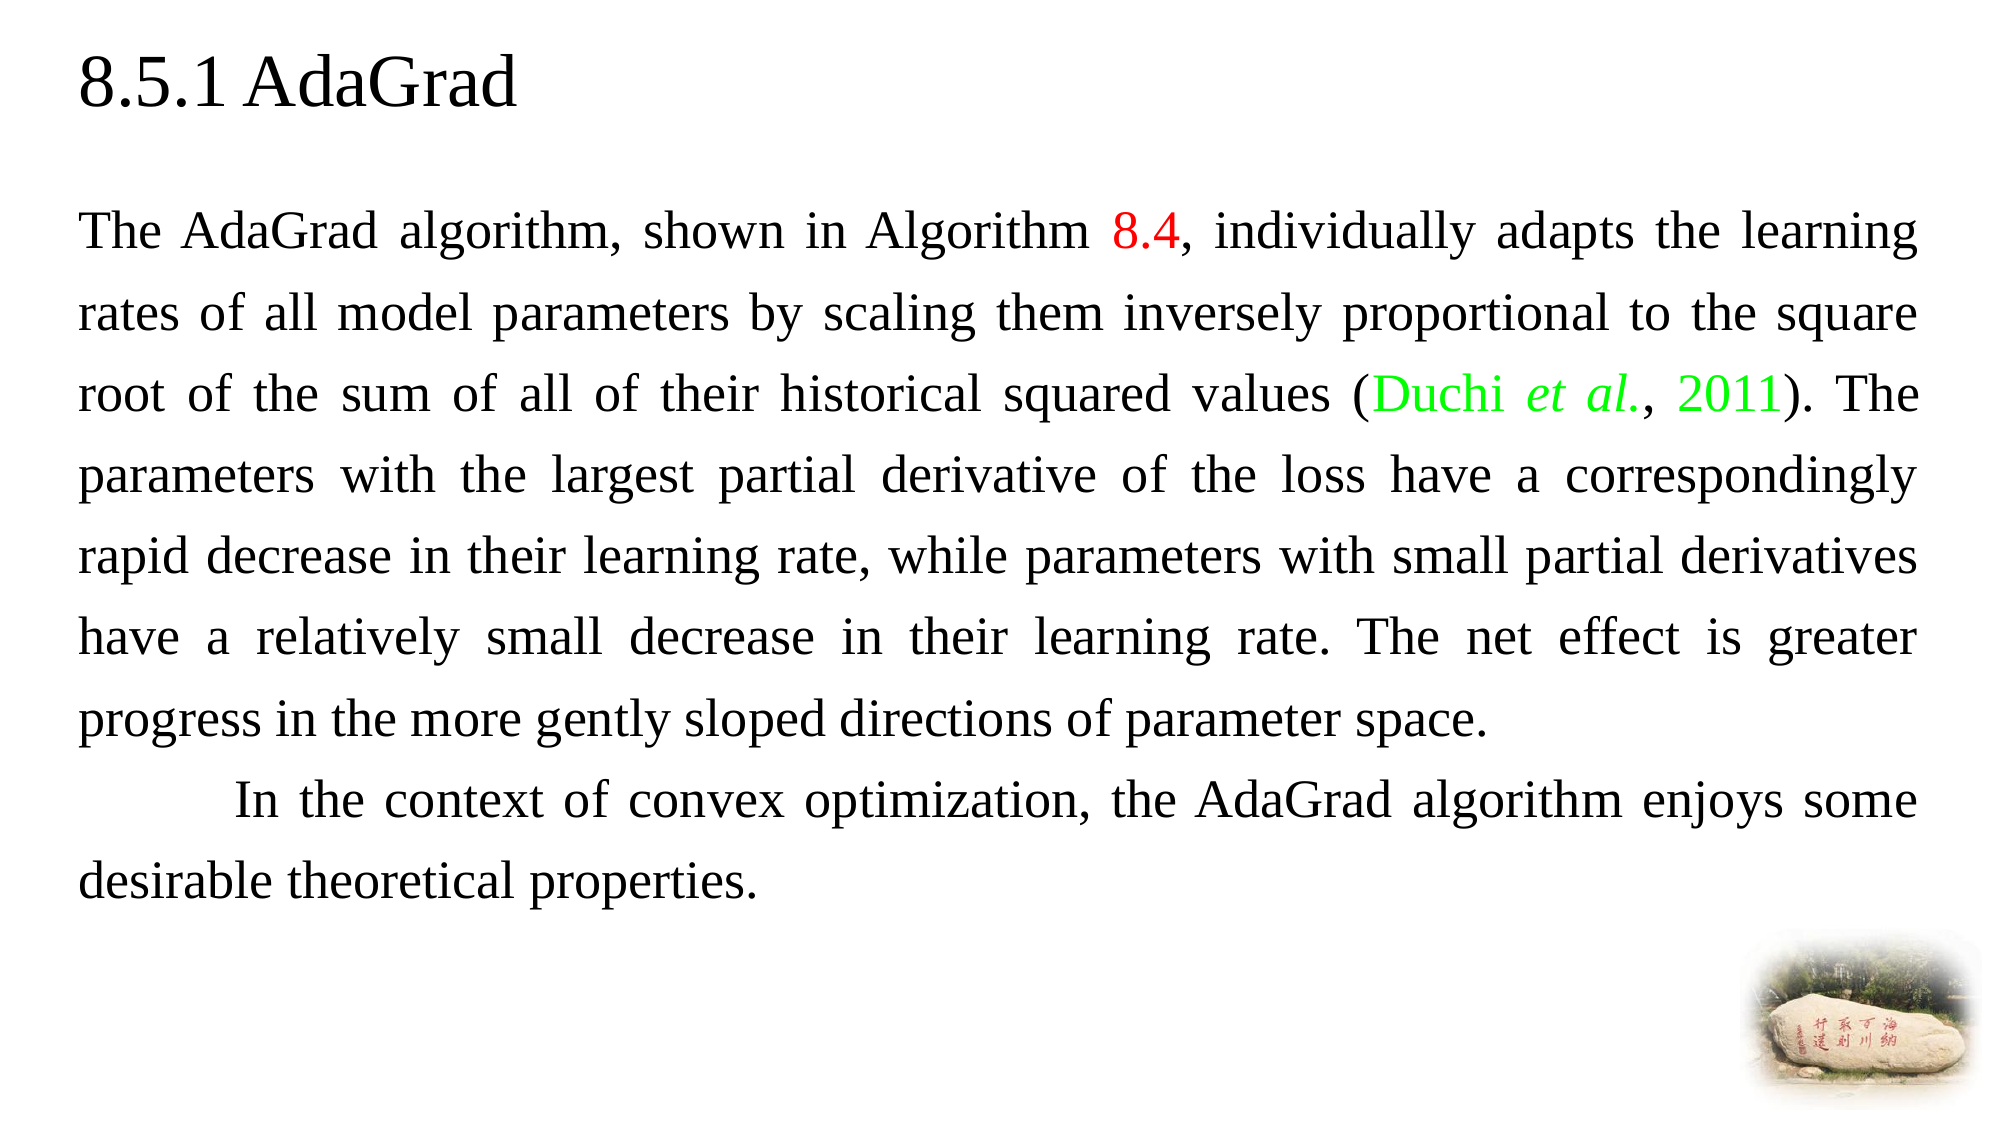

# 8.5.1 AdaGrad
The AdaGrad algorithm, shown in Algorithm 8.4, individually adapts the learning rates of all model parameters by scaling them inversely proportional to the square root of the sum of all of their historical squared values (Duchi et al., 2011). The parameters with the largest partial derivative of the loss have a correspondingly rapid decrease in their learning rate, while parameters with small partial derivatives have a relatively small decrease in their learning rate. The net effect is greater progress in the more gently sloped directions of parameter space.
        In the context of convex optimization, the AdaGrad algorithm enjoys some desirable theoretical properties.